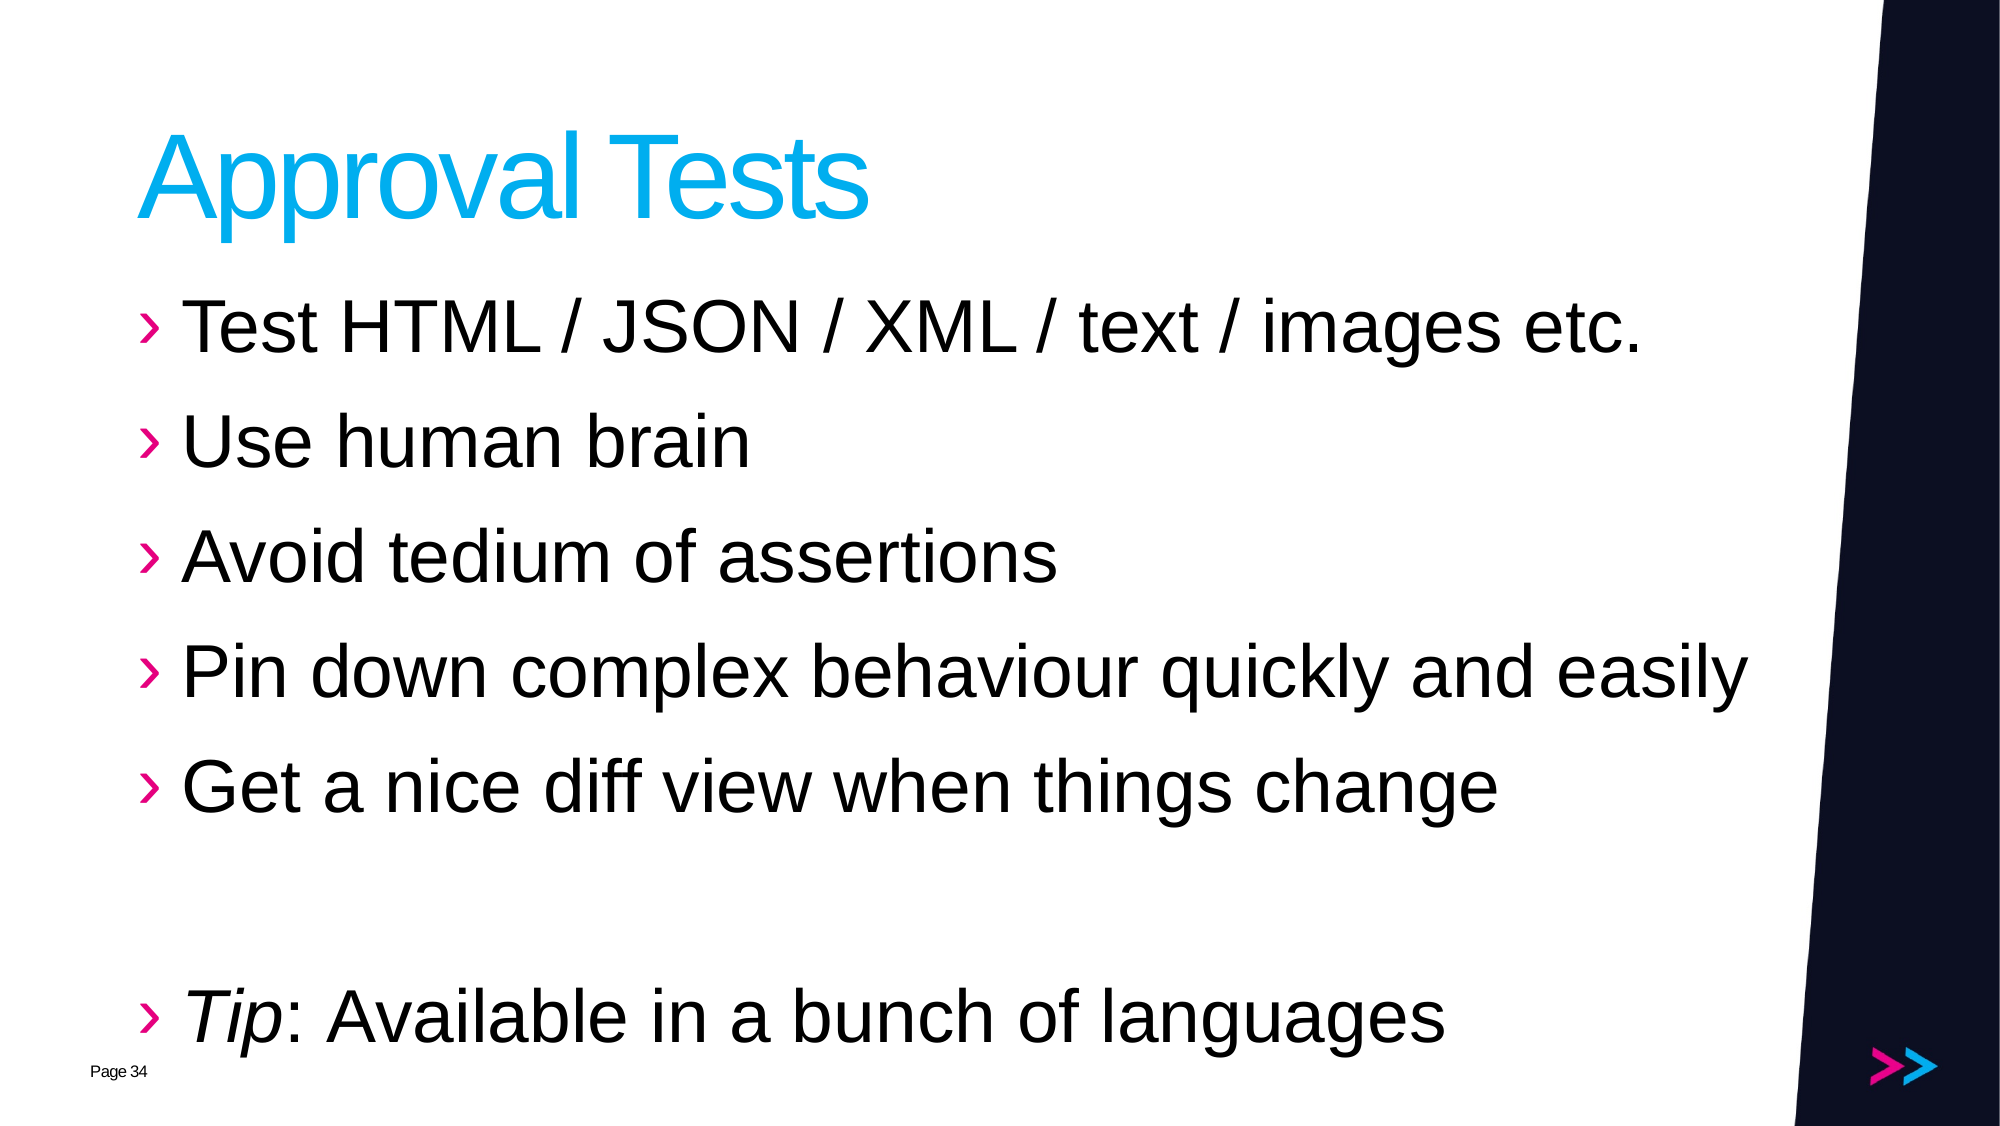

# Approval Tests
Test HTML / JSON / XML / text / images etc.
Use human brain
Avoid tedium of assertions
Pin down complex behaviour quickly and easily
Get a nice diff view when things change

Tip: Available in a bunch of languages
34